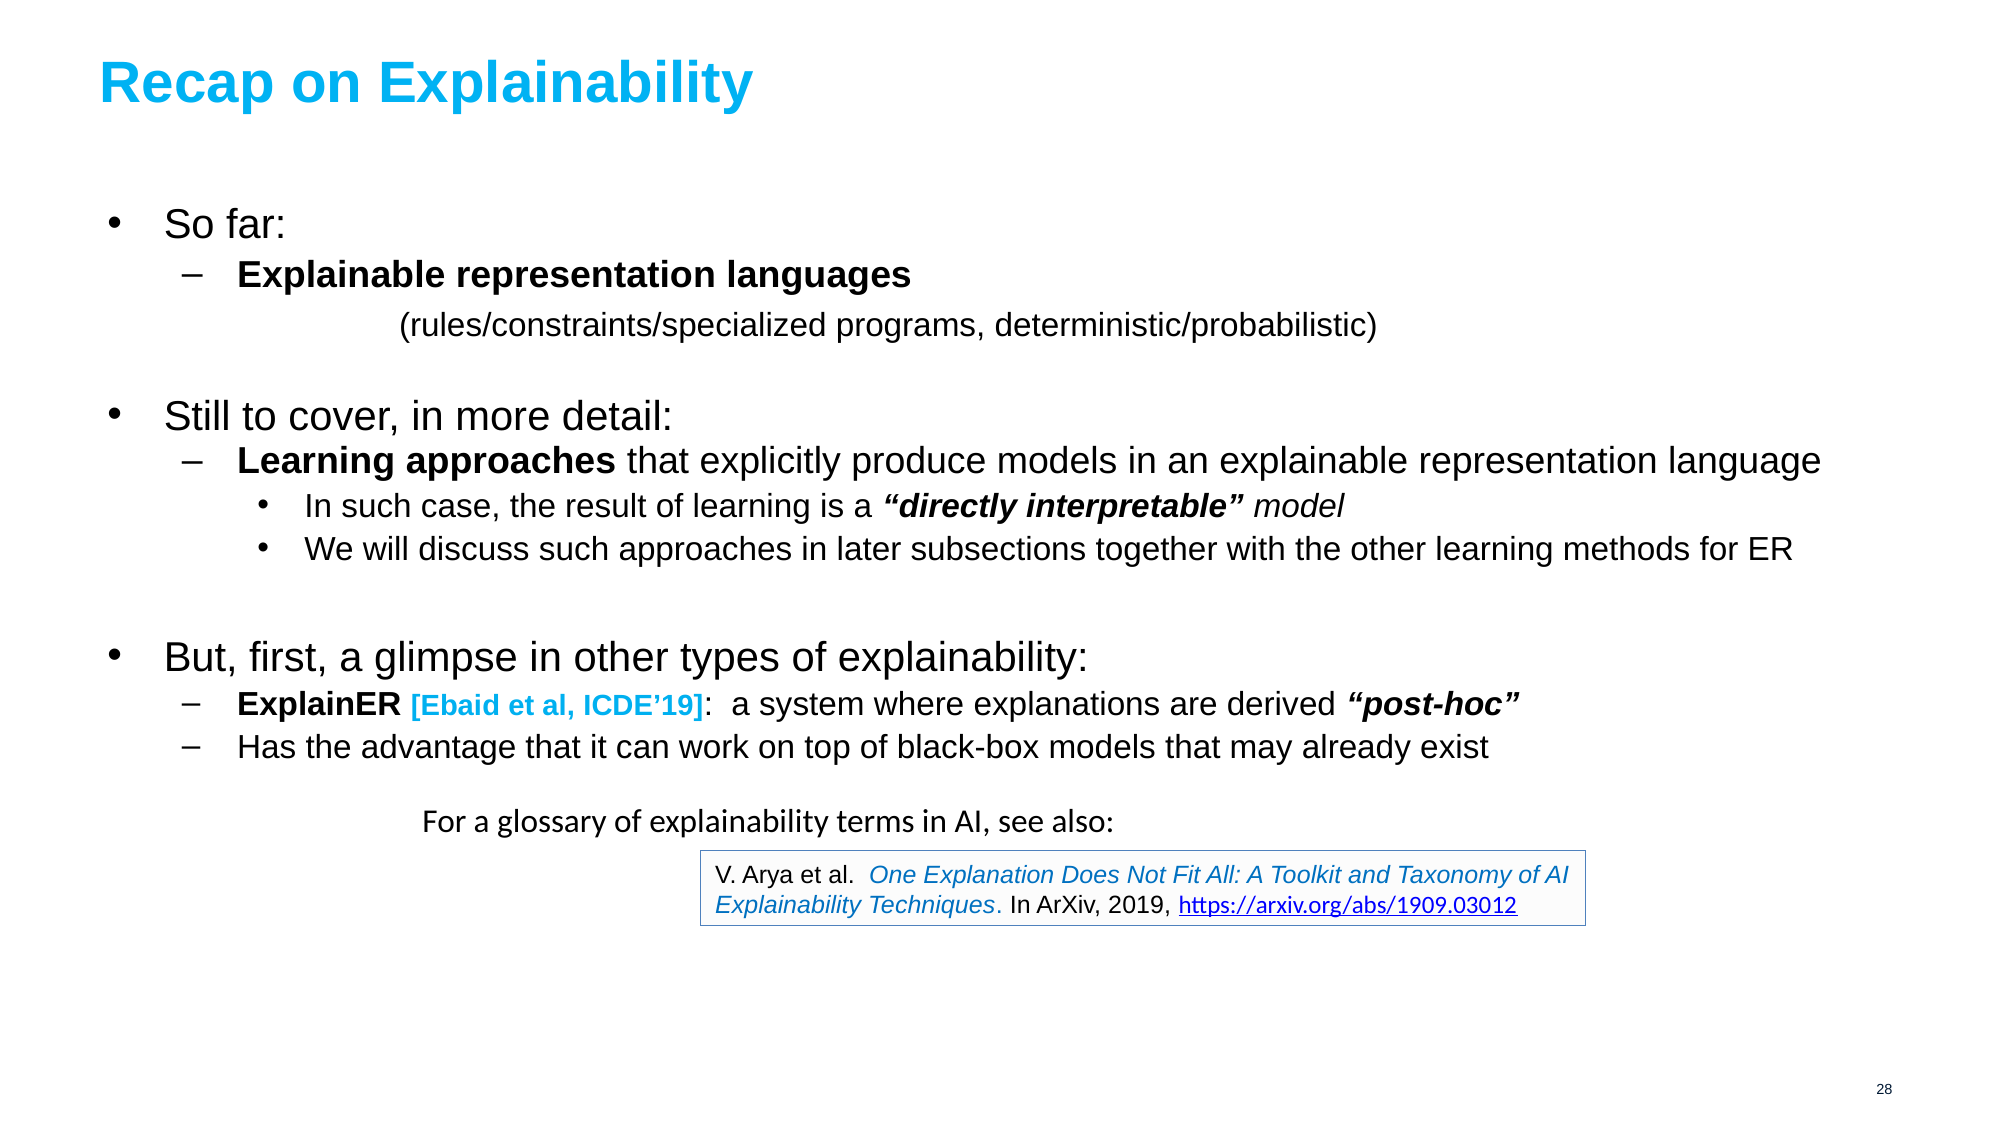

# Recap on Explainability
So far:
Explainable representation languages
	(rules/constraints/specialized programs, deterministic/probabilistic)

Still to cover, in more detail:
Learning approaches that explicitly produce models in an explainable representation language
In such case, the result of learning is a “directly interpretable” model
We will discuss such approaches in later subsections together with the other learning methods for ER

But, first, a glimpse in other types of explainability:
ExplainER [Ebaid et al, ICDE’19]:  a system where explanations are derived “post-hoc”
Has the advantage that it can work on top of black-box models that may already exist
For a glossary of explainability terms in AI, see also:
V. Arya et al.  One Explanation Does Not Fit All: A Toolkit and Taxonomy of AI Explainability Techniques. In ArXiv, 2019, https://arxiv.org/abs/1909.03012
28